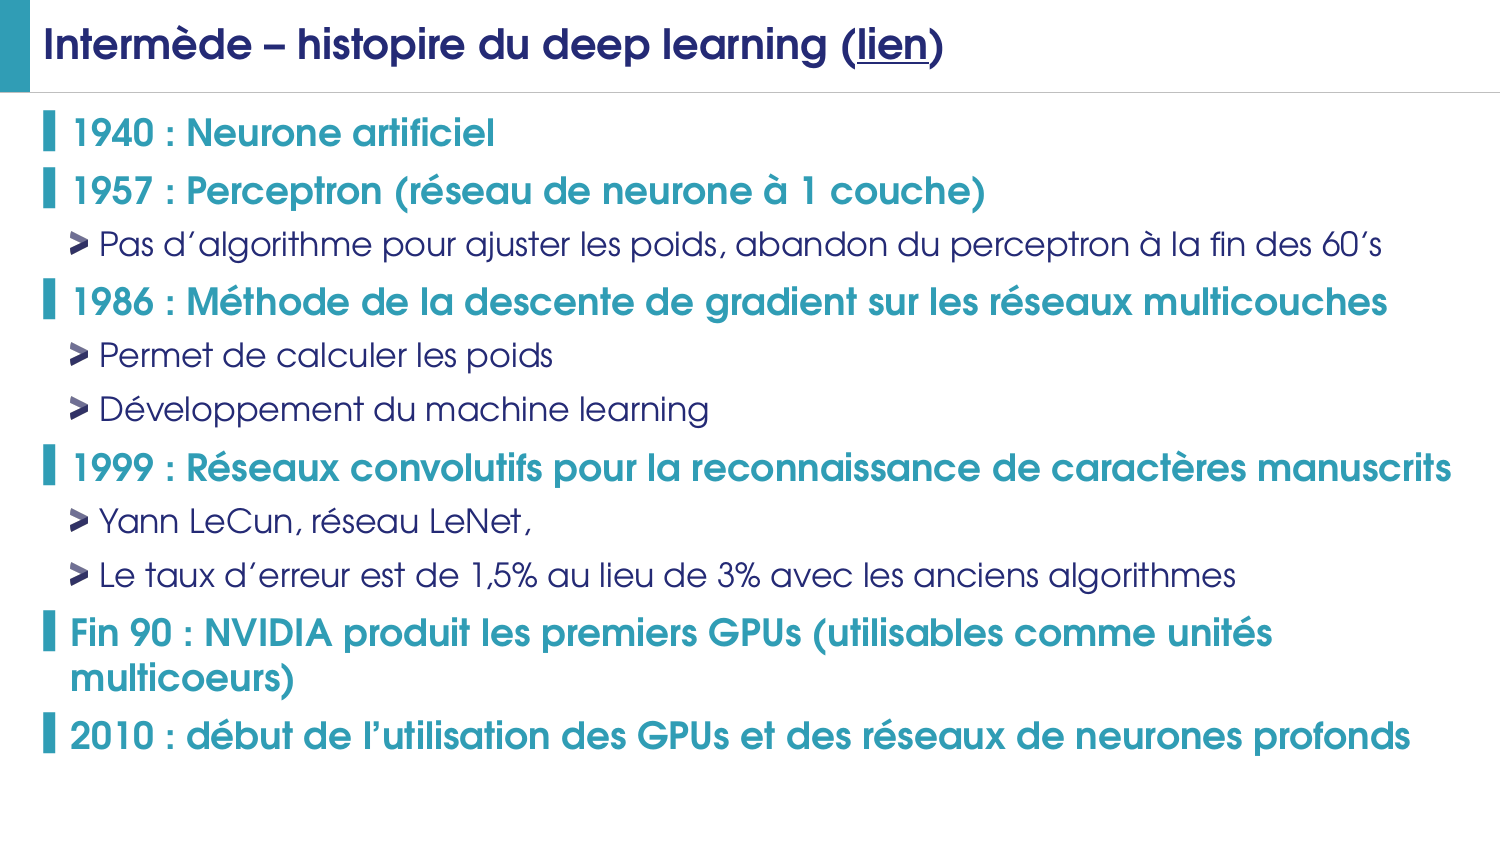

# Intermède – histopire du deep learning (lien)
1940 : Neurone artificiel
1957 : Perceptron (réseau de neurone à 1 couche)
Pas d’algorithme pour ajuster les poids, abandon du perceptron à la fin des 60’s
1986 : Méthode de la descente de gradient sur les réseaux multicouches
Permet de calculer les poids
Développement du machine learning
1999 : Réseaux convolutifs pour la reconnaissance de caractères manuscrits
Yann LeCun, réseau LeNet,
Le taux d’erreur est de 1,5% au lieu de 3% avec les anciens algorithmes
Fin 90 : NVIDIA produit les premiers GPUs (utilisables comme unités multicoeurs)
2010 : début de l’utilisation des GPUs et des réseaux de neurones profonds